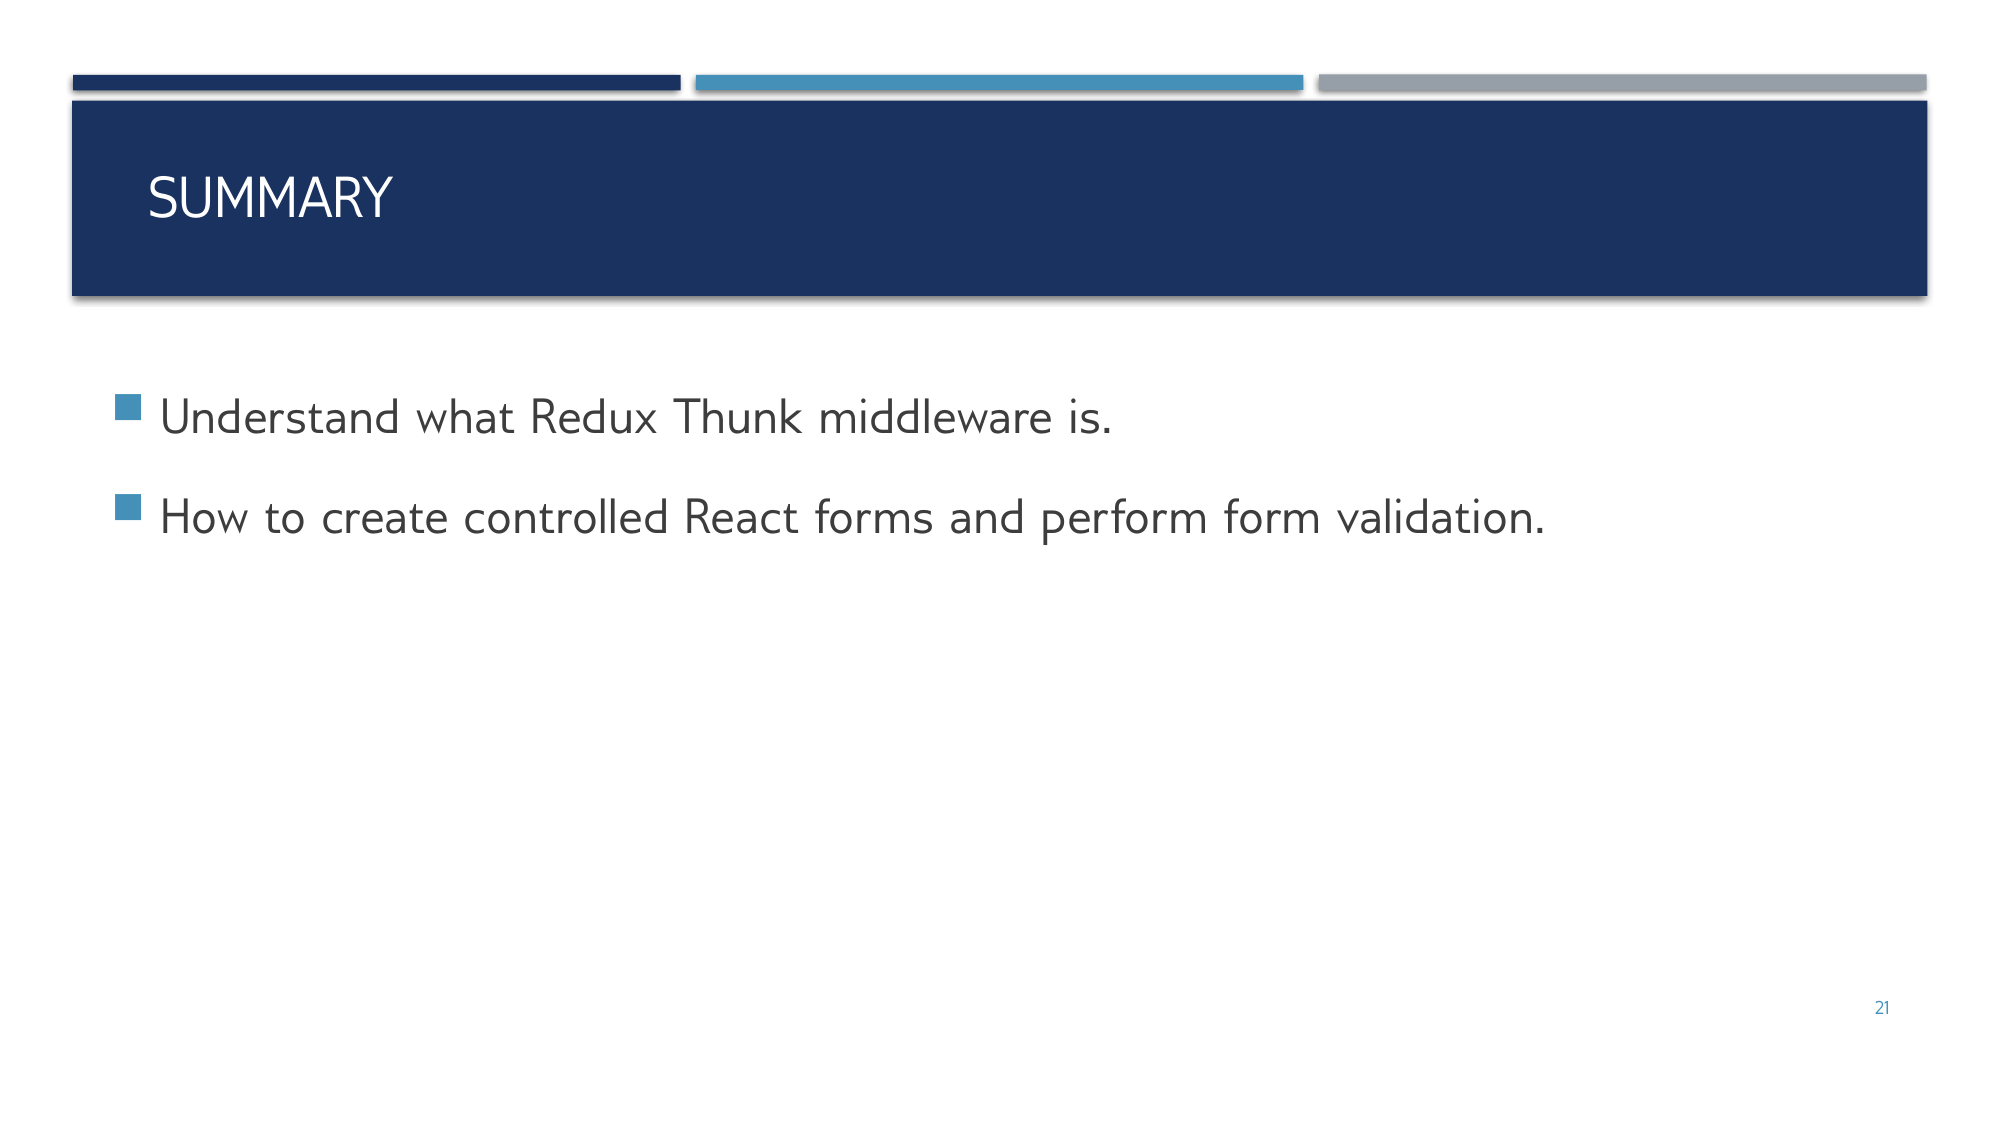

# Summary
Understand what Redux Thunk middleware is.
How to create controlled React forms and perform form validation.
21